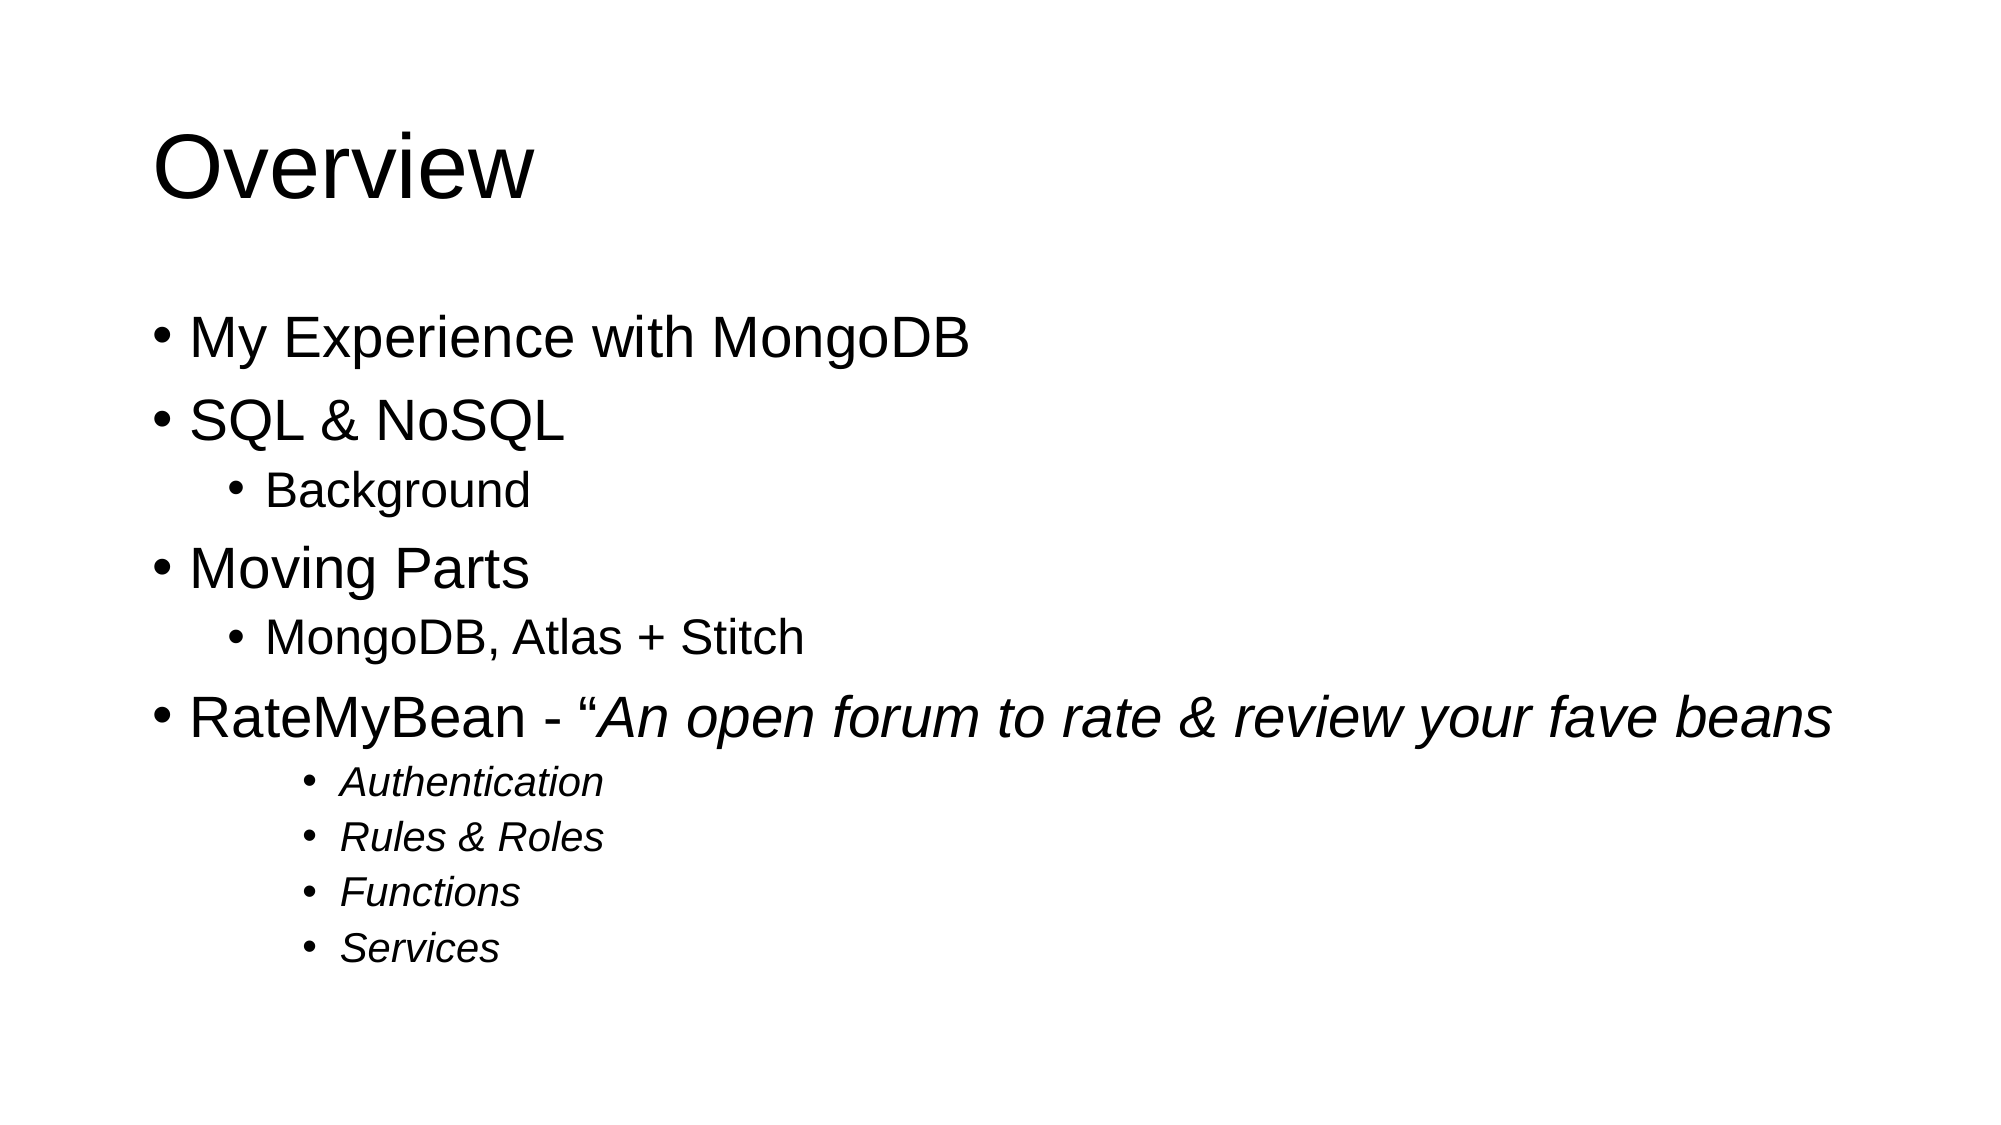

# Overview
My Experience with MongoDB
SQL & NoSQL
Background
Moving Parts
MongoDB, Atlas + Stitch
RateMyBean - “An open forum to rate & review your fave beans
Authentication
Rules & Roles
Functions
Services